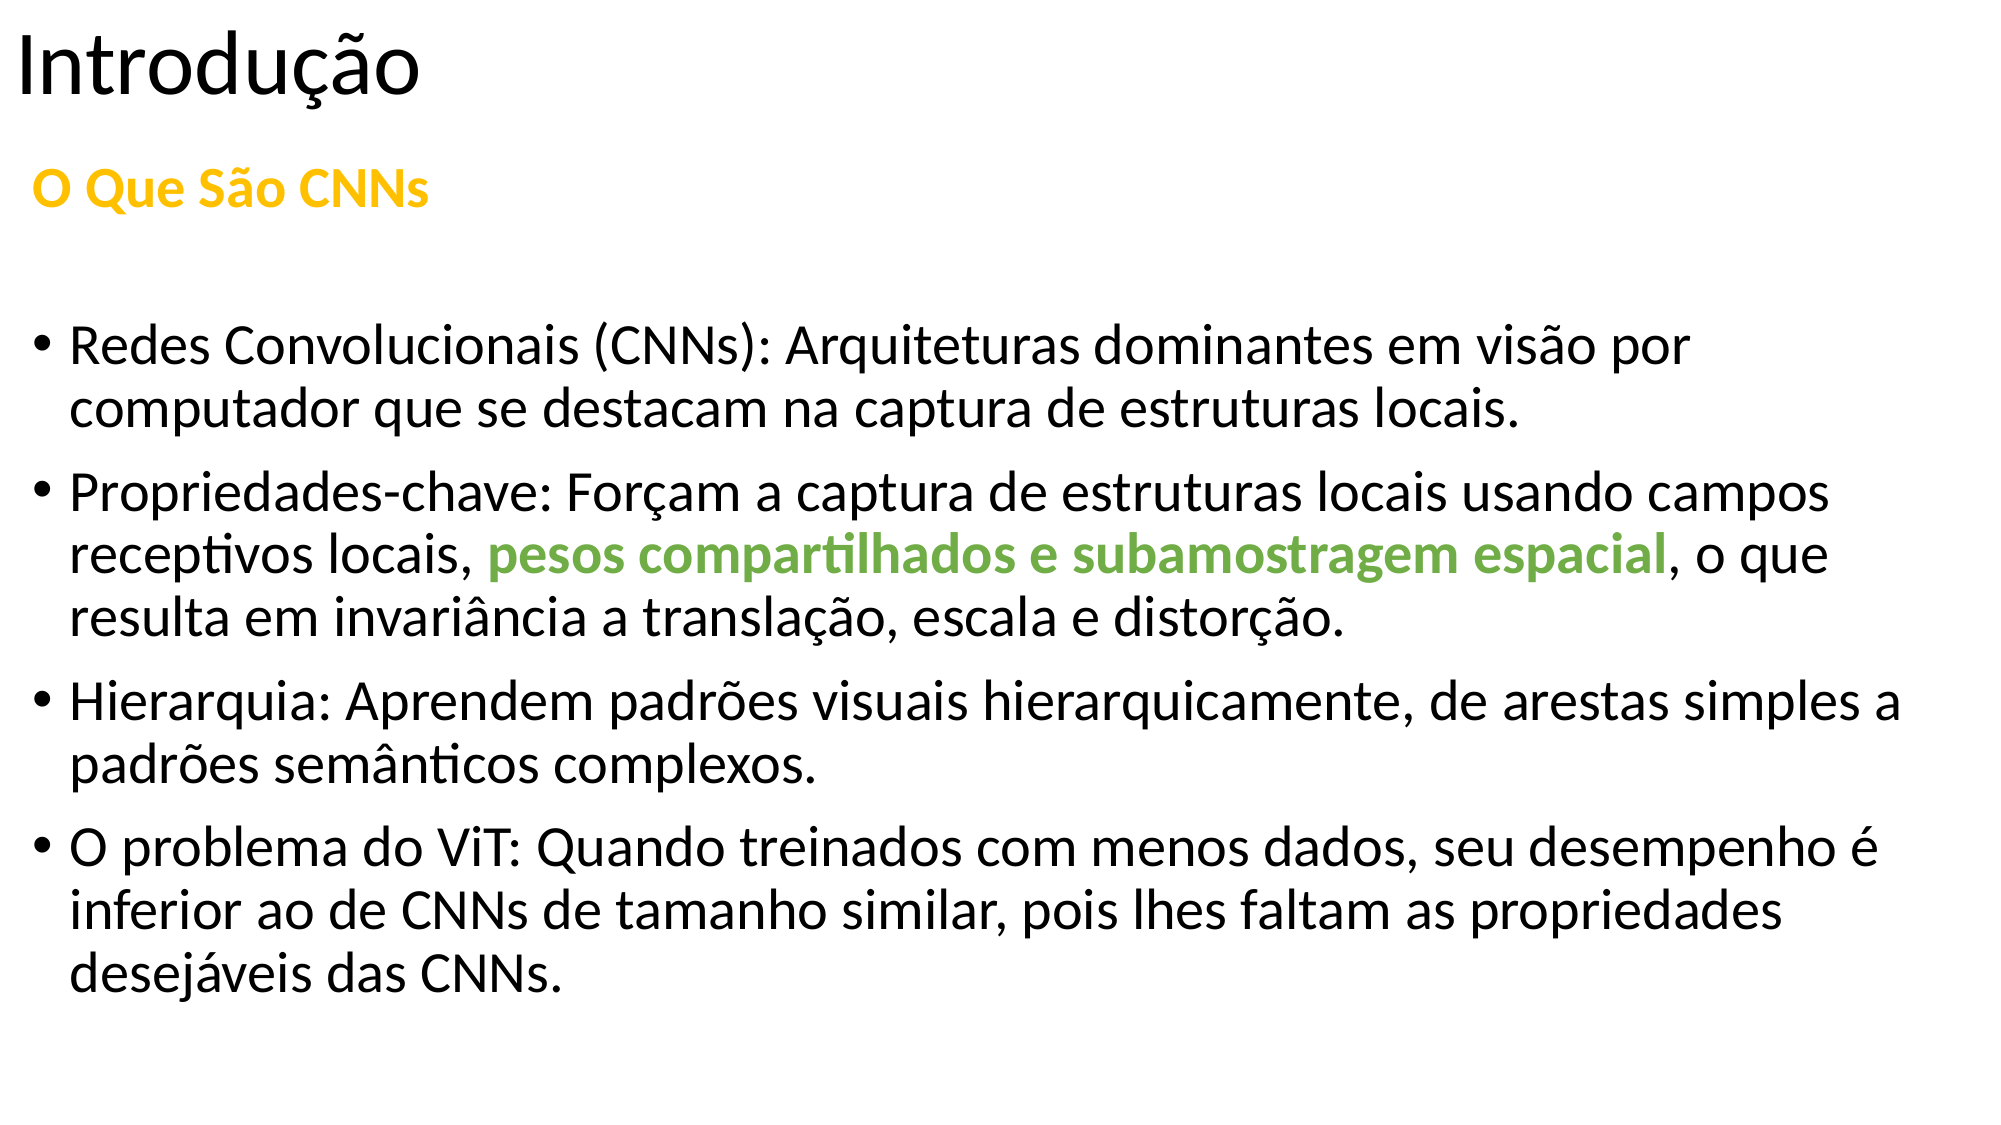

# Introdução
O Que São CNNs
Redes Convolucionais (CNNs): Arquiteturas dominantes em visão por computador que se destacam na captura de estruturas locais.
Propriedades-chave: Forçam a captura de estruturas locais usando campos receptivos locais, pesos compartilhados e subamostragem espacial, o que resulta em invariância a translação, escala e distorção.
Hierarquia: Aprendem padrões visuais hierarquicamente, de arestas simples a padrões semânticos complexos.
O problema do ViT: Quando treinados com menos dados, seu desempenho é inferior ao de CNNs de tamanho similar, pois lhes faltam as propriedades desejáveis das CNNs.